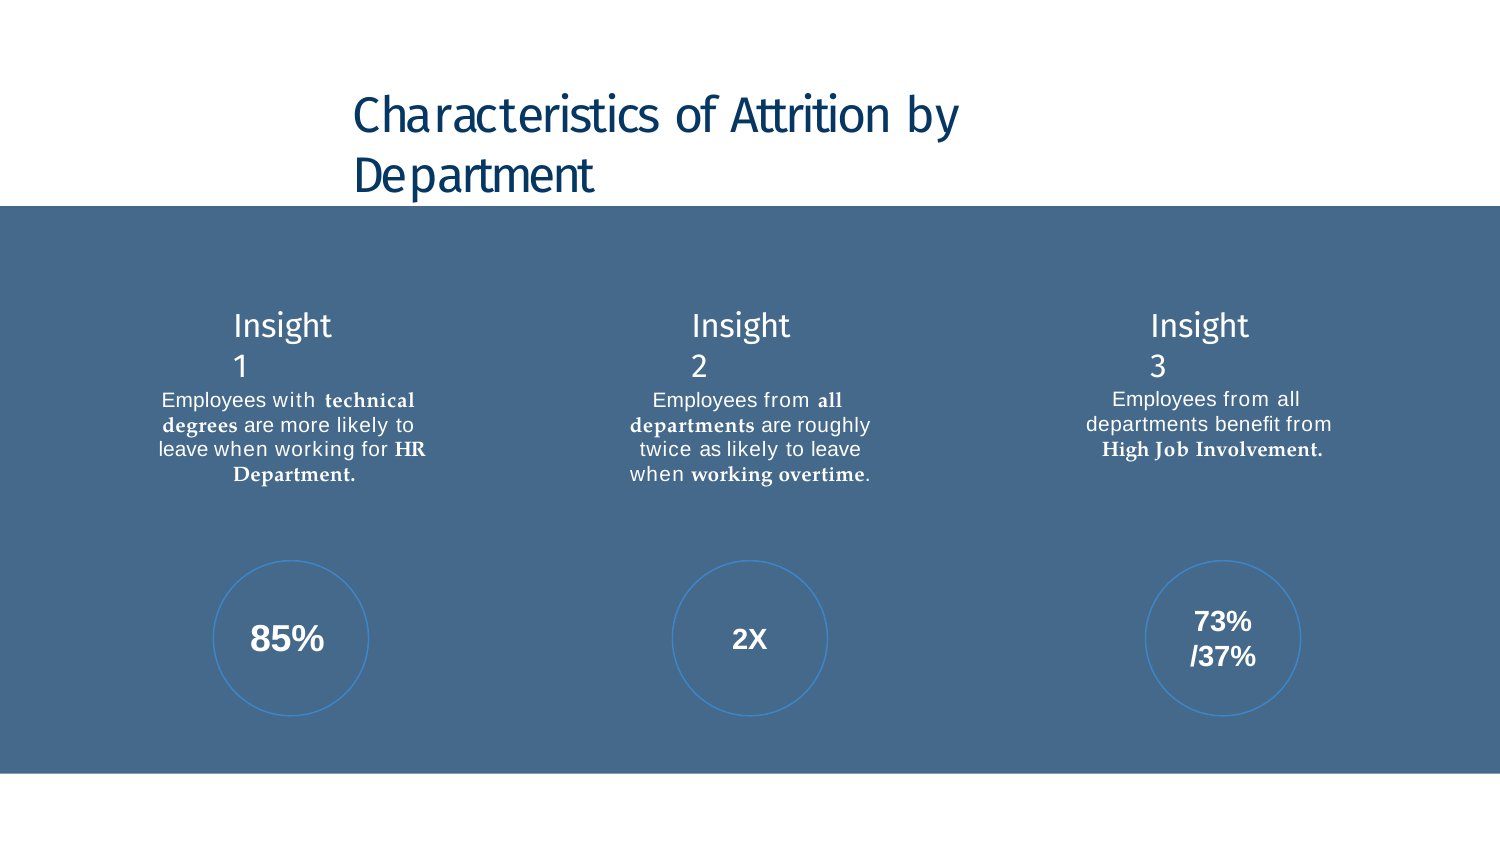

# Characteristics of Attrition by Department

Insight 1
Insight 2
Insight 3
Employees with technical  degrees are more likely to  leave when working for HR  Department.
Employees from all  departments are roughly  twice as likely to leave  when working overtime.
Employees from all  departments beneﬁt from  High Job Involvement.

73%
/37%
85%
2X